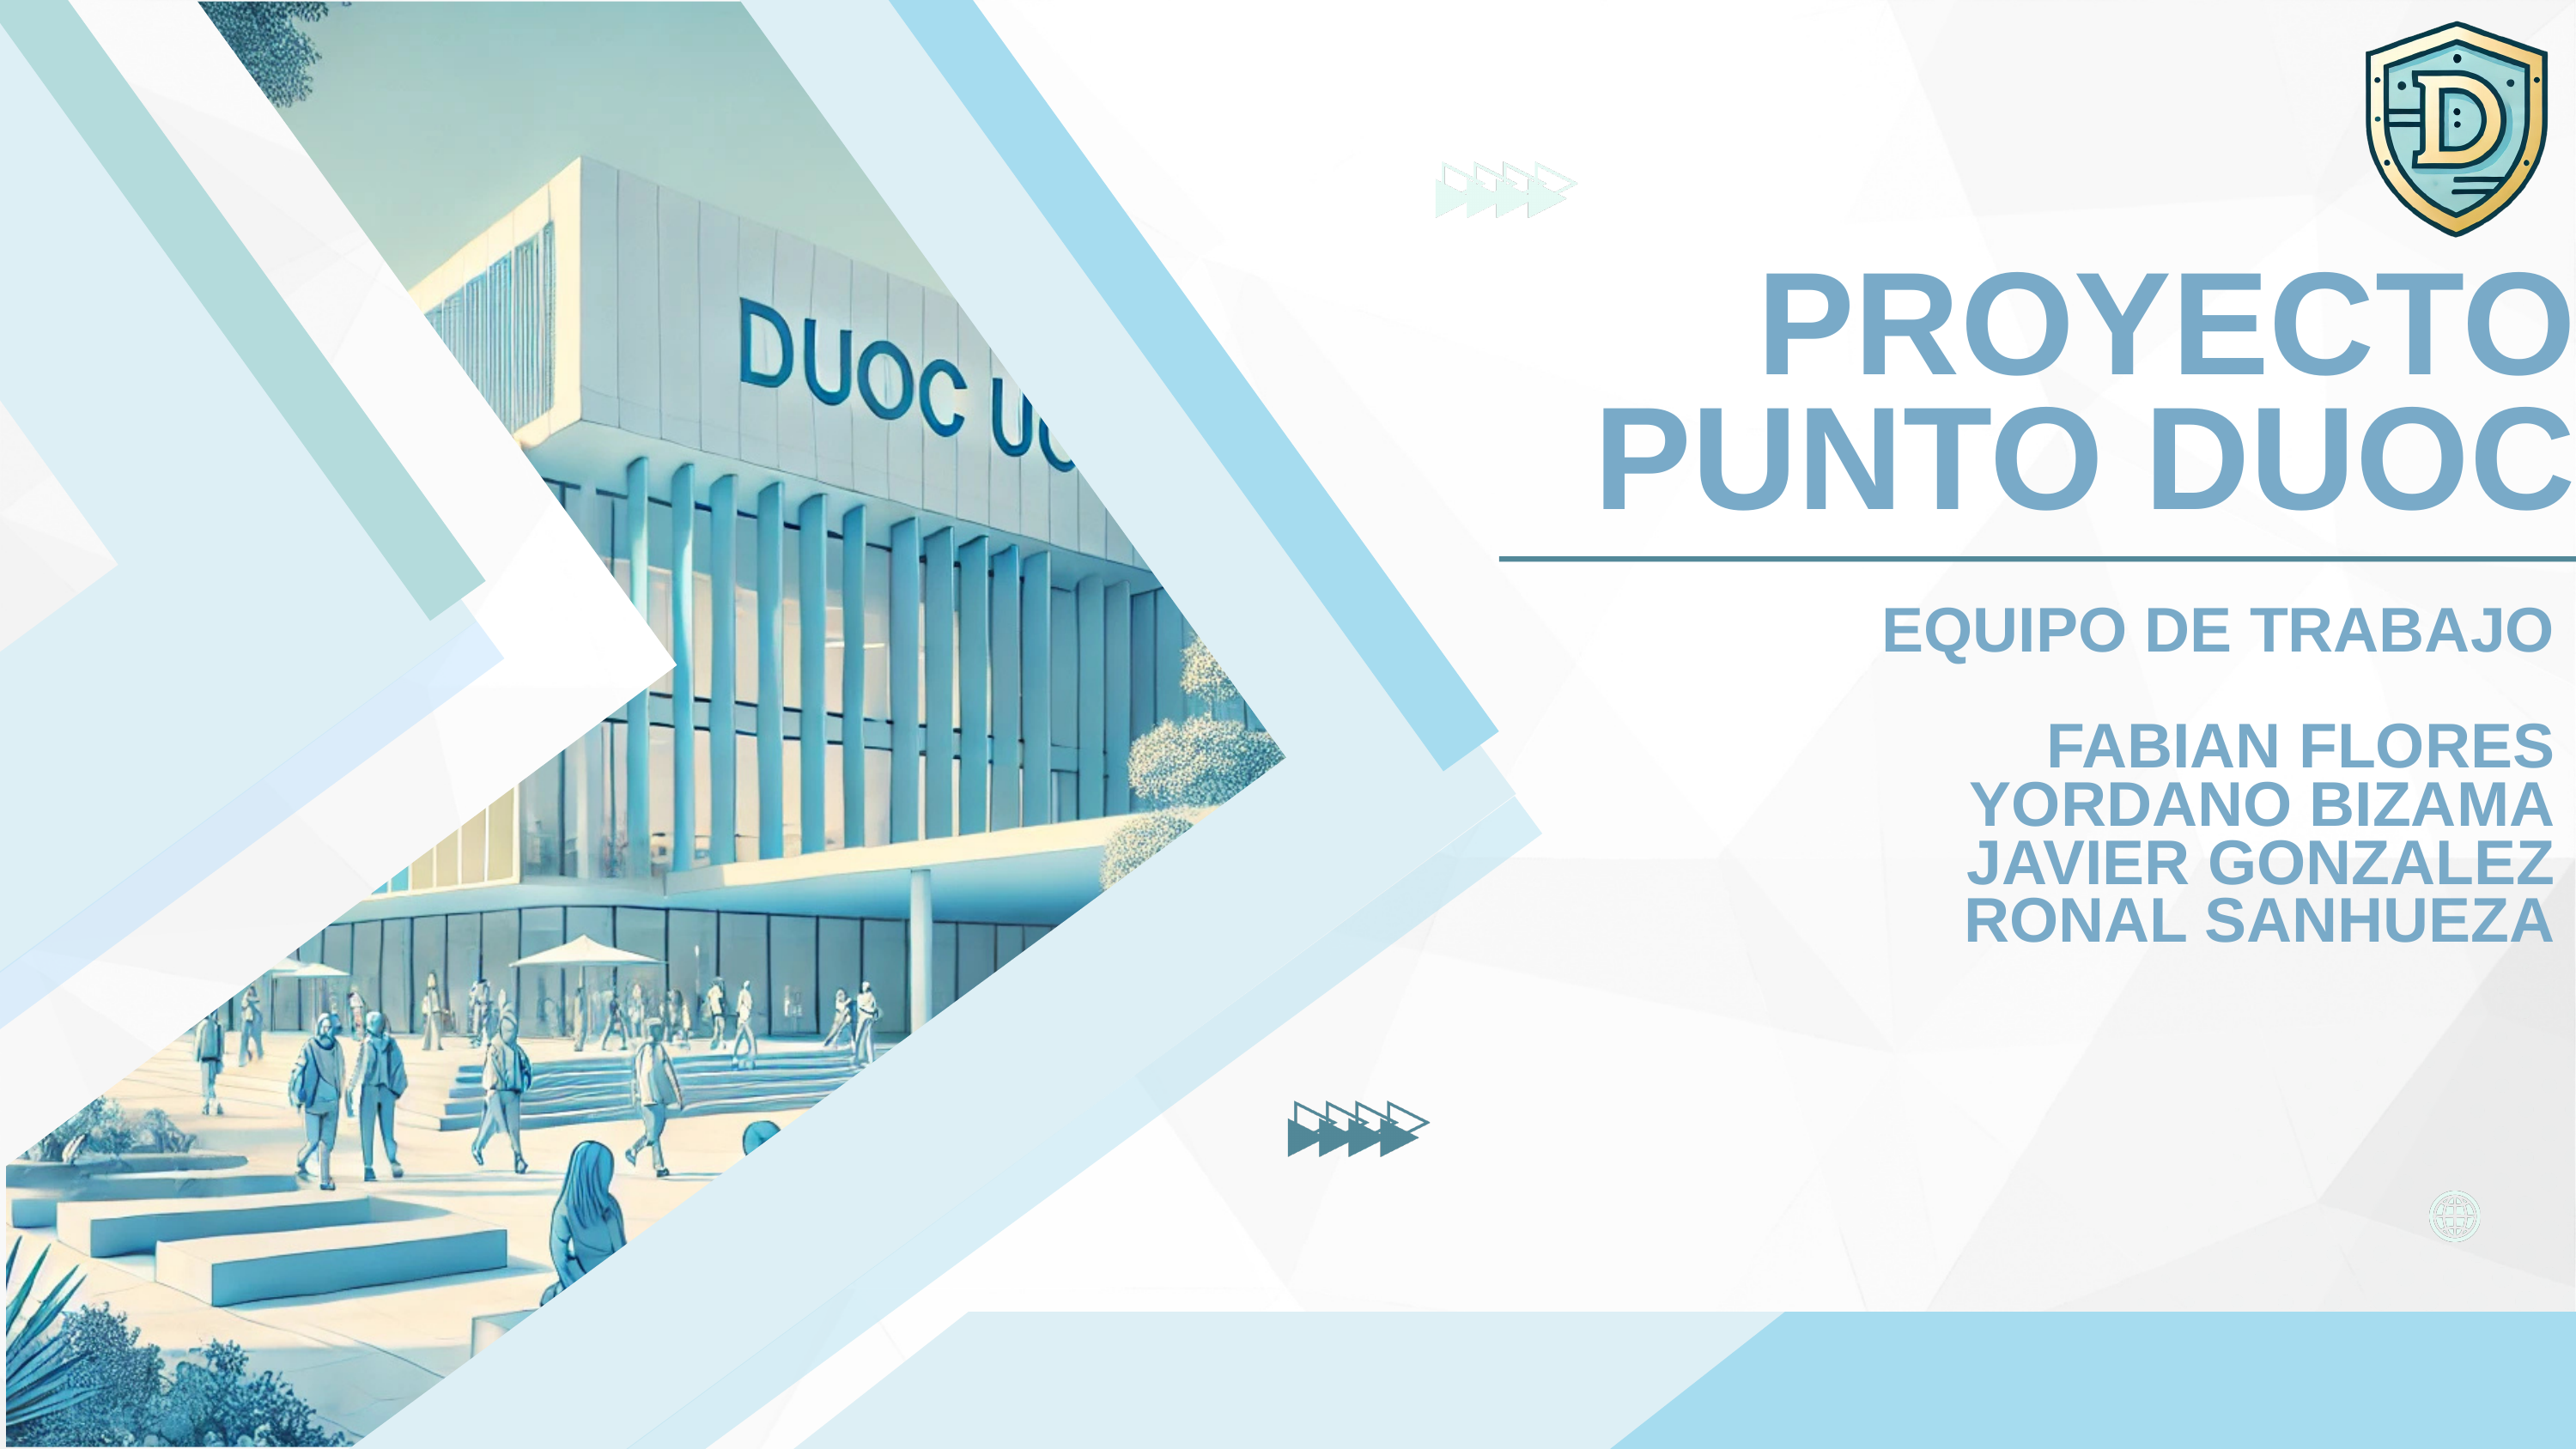

PROYECTO PUNTO DUOC

EQUIPO DE TRABAJO

FABIAN FLORES
YORDANO BIZAMA
JAVIER GONZALEZ
RONAL SANHUEZA